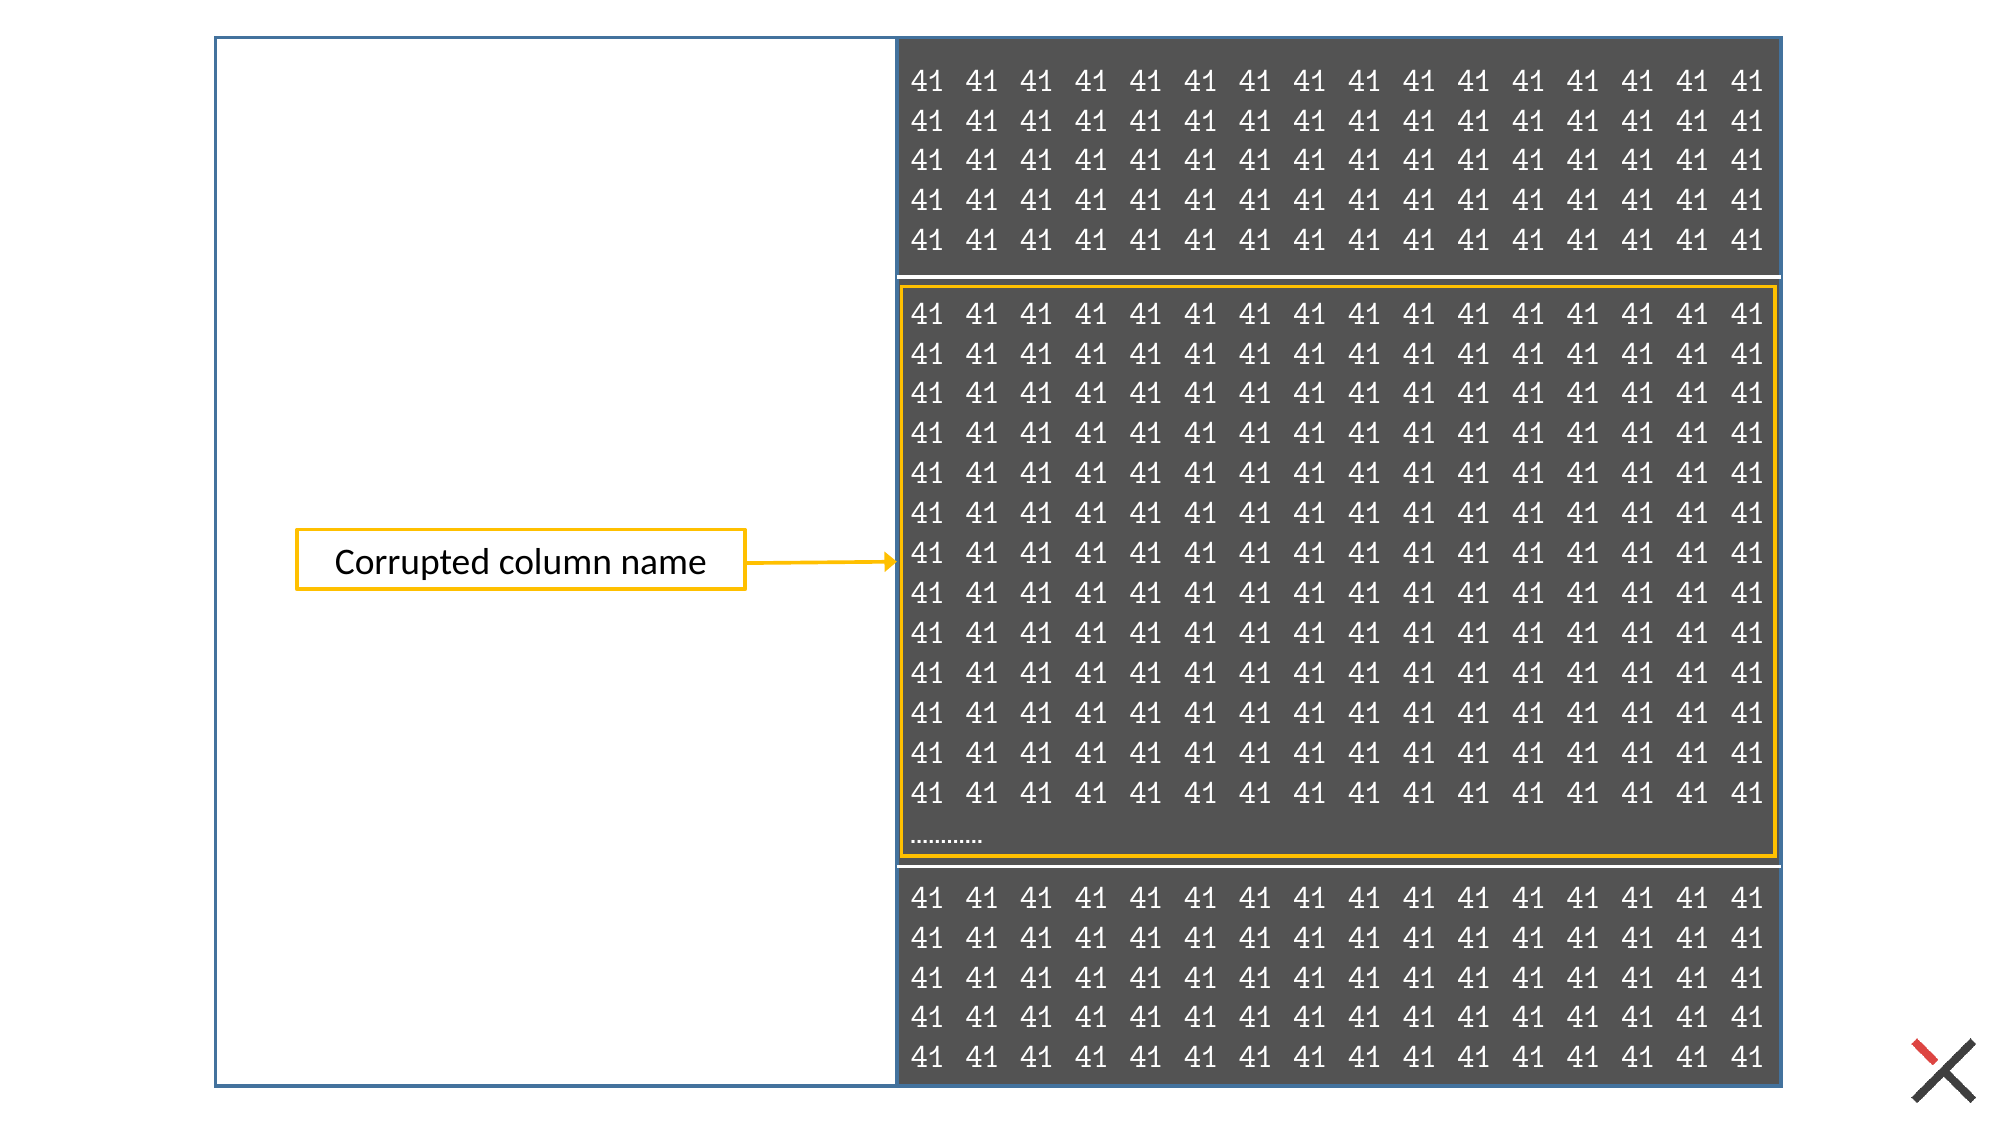

41 41 41 41 41 41 41 41 41 41 41 41 41 41 41 41
41 41 41 41 41 41 41 41 41 41 41 41 41 41 41 41
41 41 41 41 41 41 41 41 41 41 41 41 41 41 41 41
41 41 41 41 41 41 41 41 41 41 41 41 41 41 41 41
41 41 41 41 41 41 41 41 41 41 41 41 41 41 41 41
41 41 41 41 41 41 41 41 41 41 41 41 41 41 41 41
41 41 41 41 41 41 41 41 41 41 41 41 41 41 41 41
41 41 41 41 41 41 41 41 41 41 41 41 41 41 41 41
41 41 41 41 41 41 41 41 41 41 41 41 41 41 41 41
41 41 41 41 41 41 41 41 41 41 41 41 41 41 41 41
41 41 41 41 41 41 41 41 41 41 41 41 41 41 41 41
41 41 41 41 41 41 41 41 41 41 41 41 41 41 41 41
41 41 41 41 41 41 41 41 41 41 41 41 41 41 41 41
41 41 41 41 41 41 41 41 41 41 41 41 41 41 41 41
41 41 41 41 41 41 41 41 41 41 41 41 41 41 41 41
41 41 41 41 41 41 41 41 41 41 41 41 41 41 41 41
41 41 41 41 41 41 41 41 41 41 41 41 41 41 41 41
41 41 41 41 41 41 41 41 41 41 41 41 41 41 41 41
…………

Corrupted column name
41 41 41 41 41 41 41 41 41 41 41 41 41 41 41 41
41 41 41 41 41 41 41 41 41 41 41 41 41 41 41 41
41 41 41 41 41 41 41 41 41 41 41 41 41 41 41 41
41 41 41 41 41 41 41 41 41 41 41 41 41 41 41 41
41 41 41 41 41 41 41 41 41 41 41 41 41 41 41 41